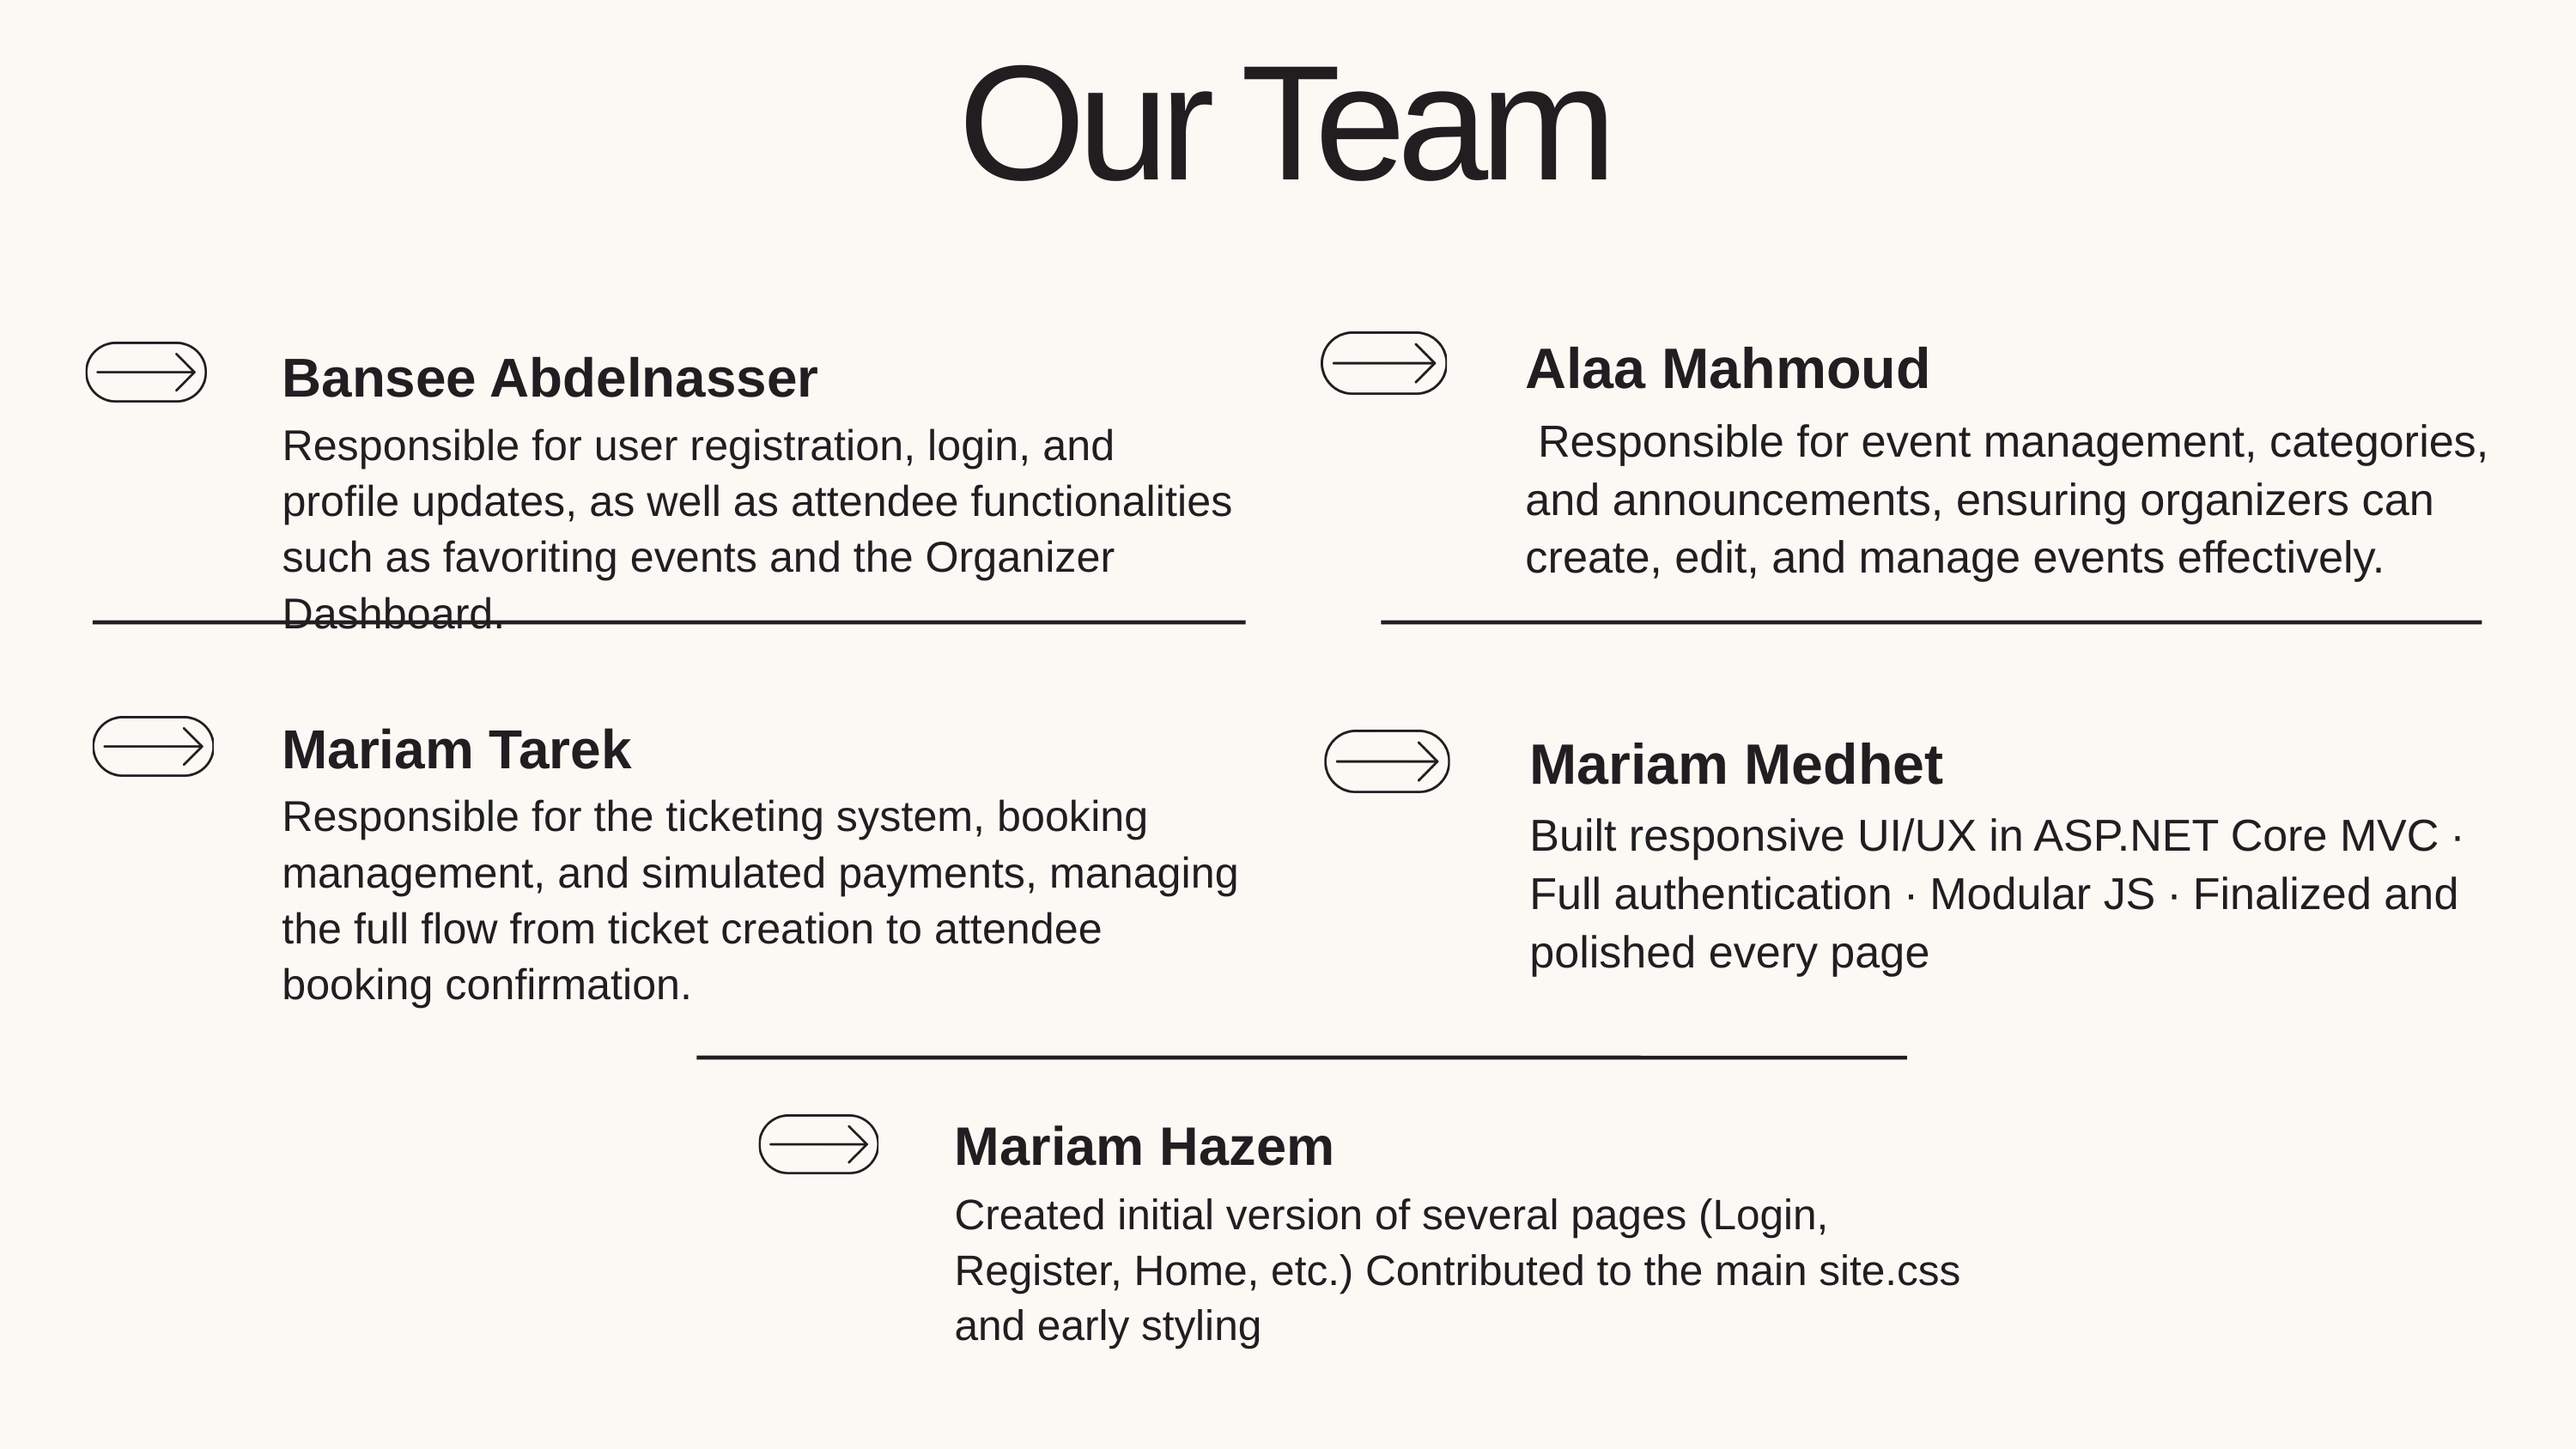

Our Team
Alaa Mahmoud

Bansee Abdelnasser

 Responsible for event management, categories, and announcements, ensuring organizers can create, edit, and manage events effectively.
Responsible for user registration, login, and profile updates, as well as attendee functionalities such as favoriting events and the Organizer Dashboard.

Mariam Tarek

Mariam Medhet

Responsible for the ticketing system, booking management, and simulated payments, managing the full flow from ticket creation to attendee booking confirmation.
Built responsive UI/UX in ASP.NET Core MVC ∙ Full authentication ∙ Modular JS ∙ Finalized and polished every page

Mariam Hazem

Created initial version of several pages (Login, Register, Home, etc.) Contributed to the main site.css and early styling